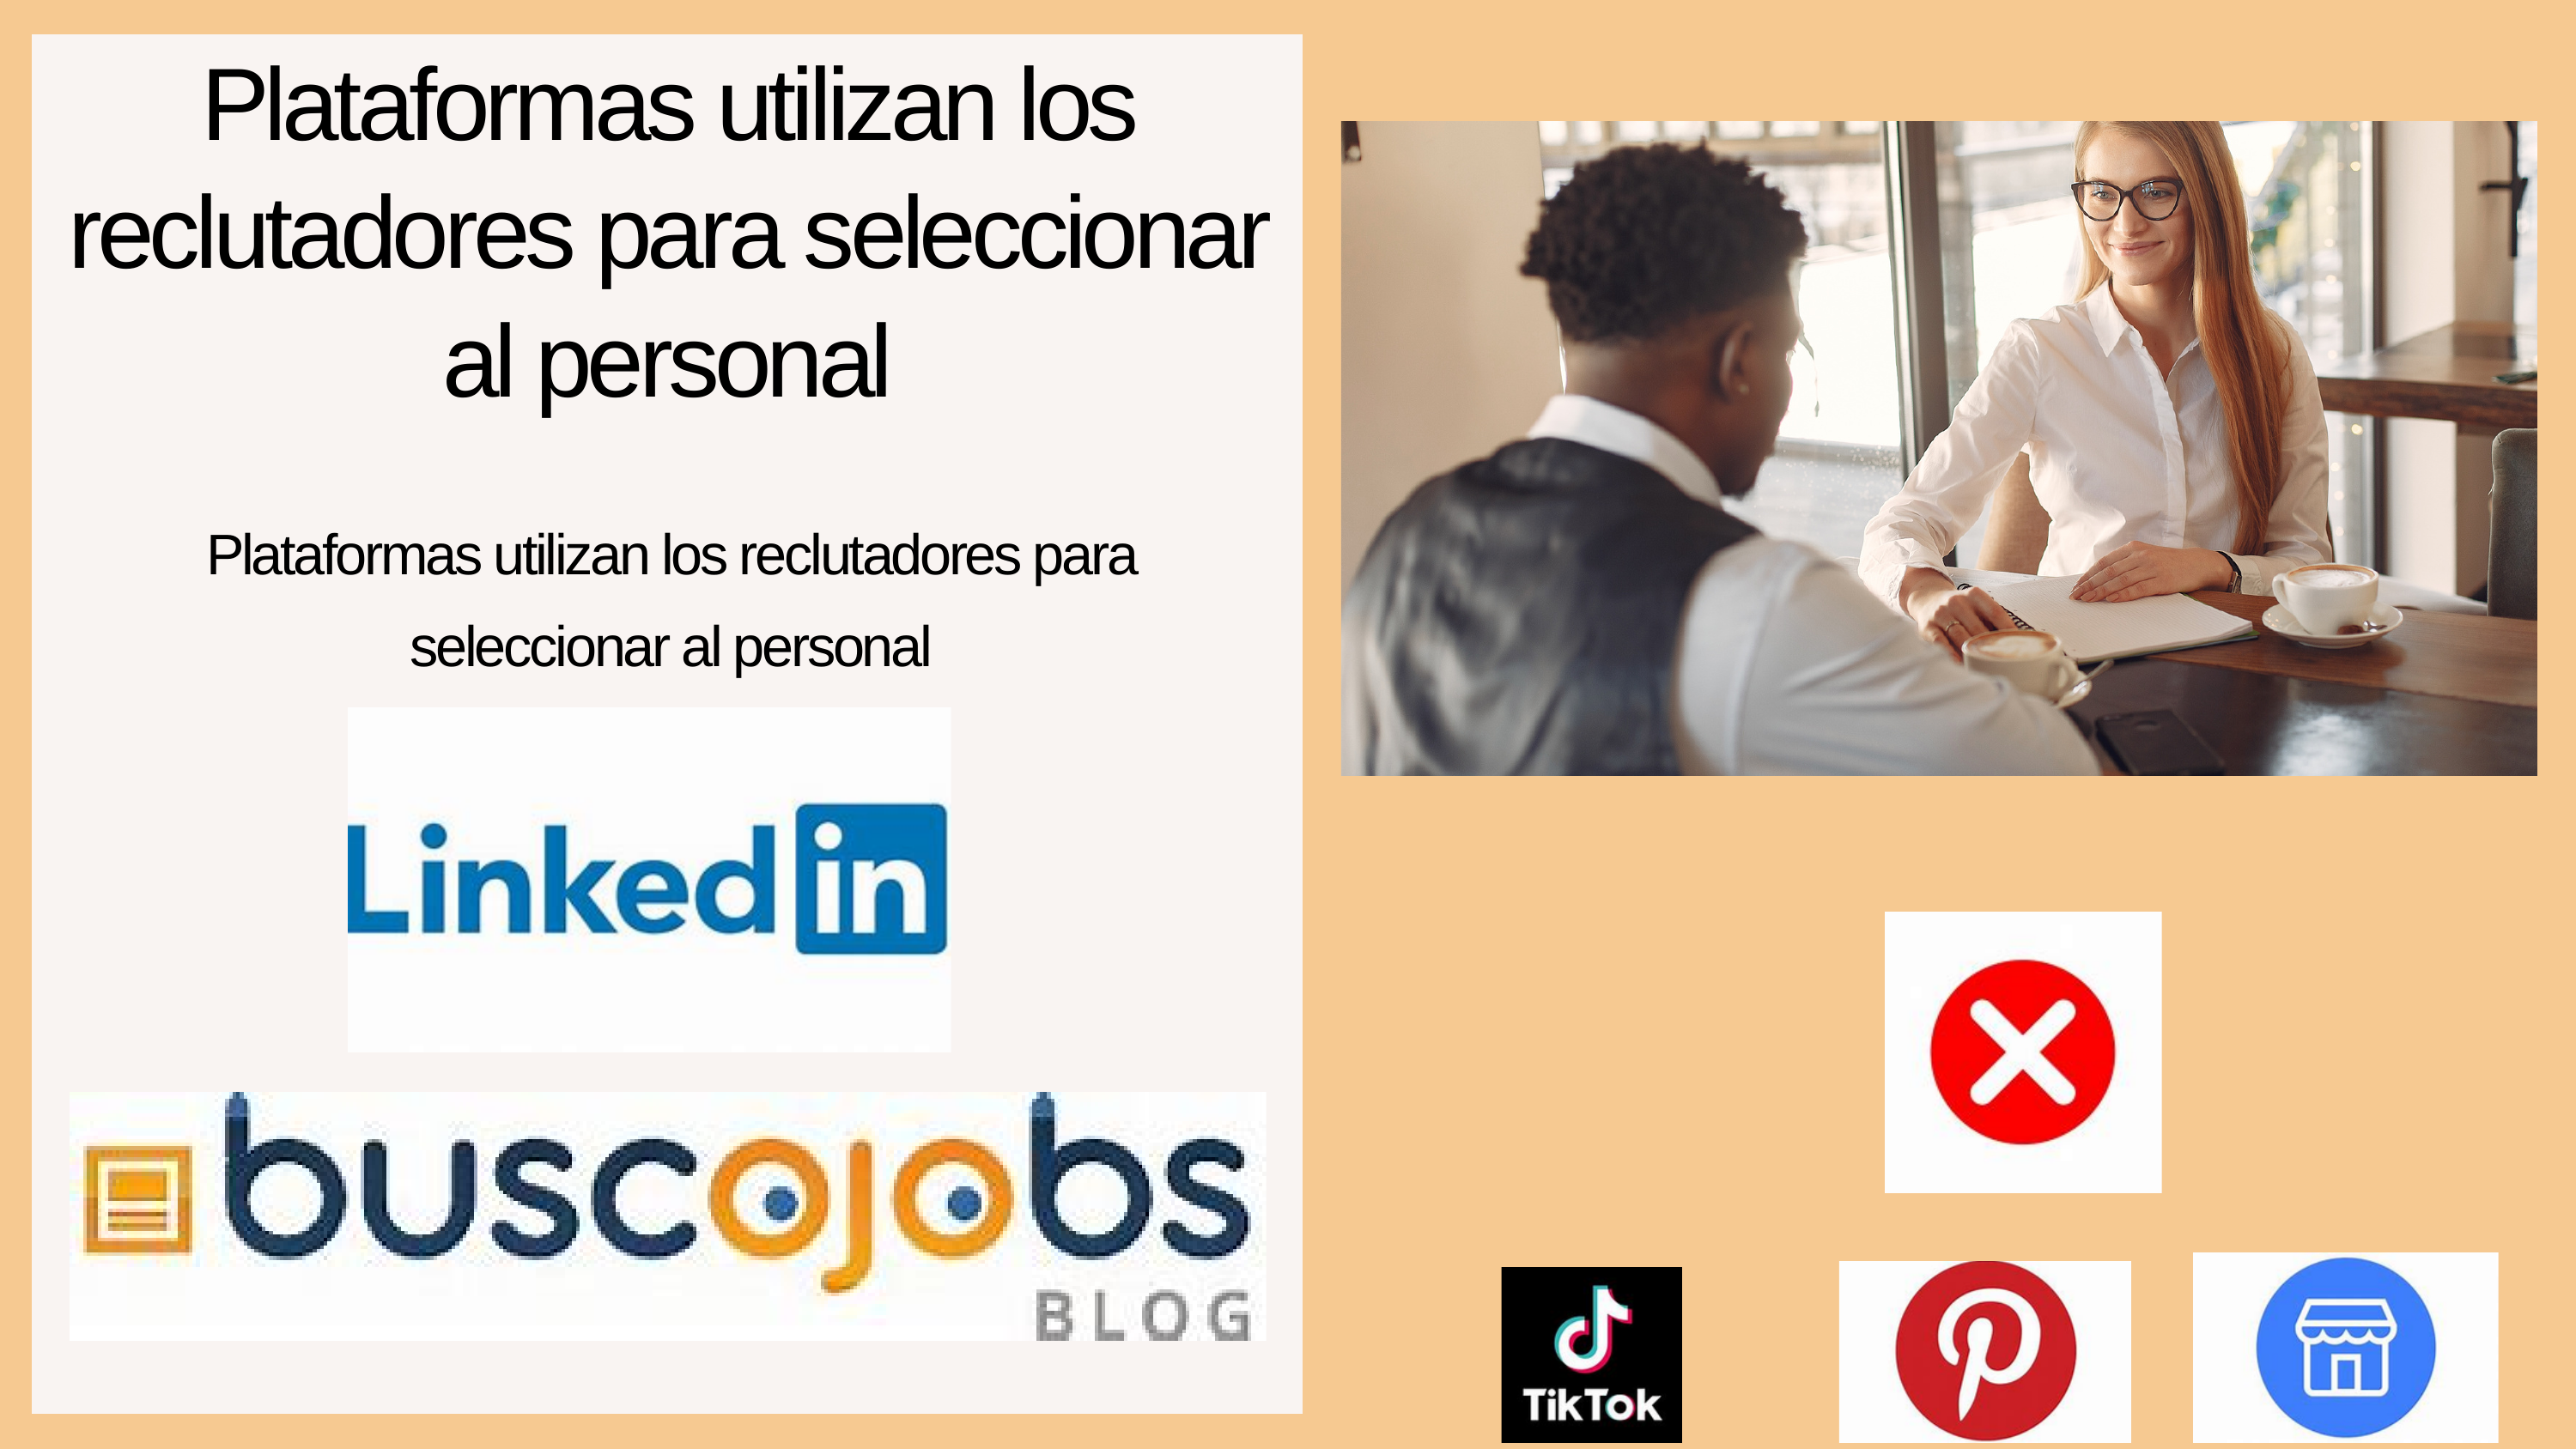

Plataformas utilizan los reclutadores para seleccionar al personal

Plataformas utilizan los reclutadores para seleccionar al personal